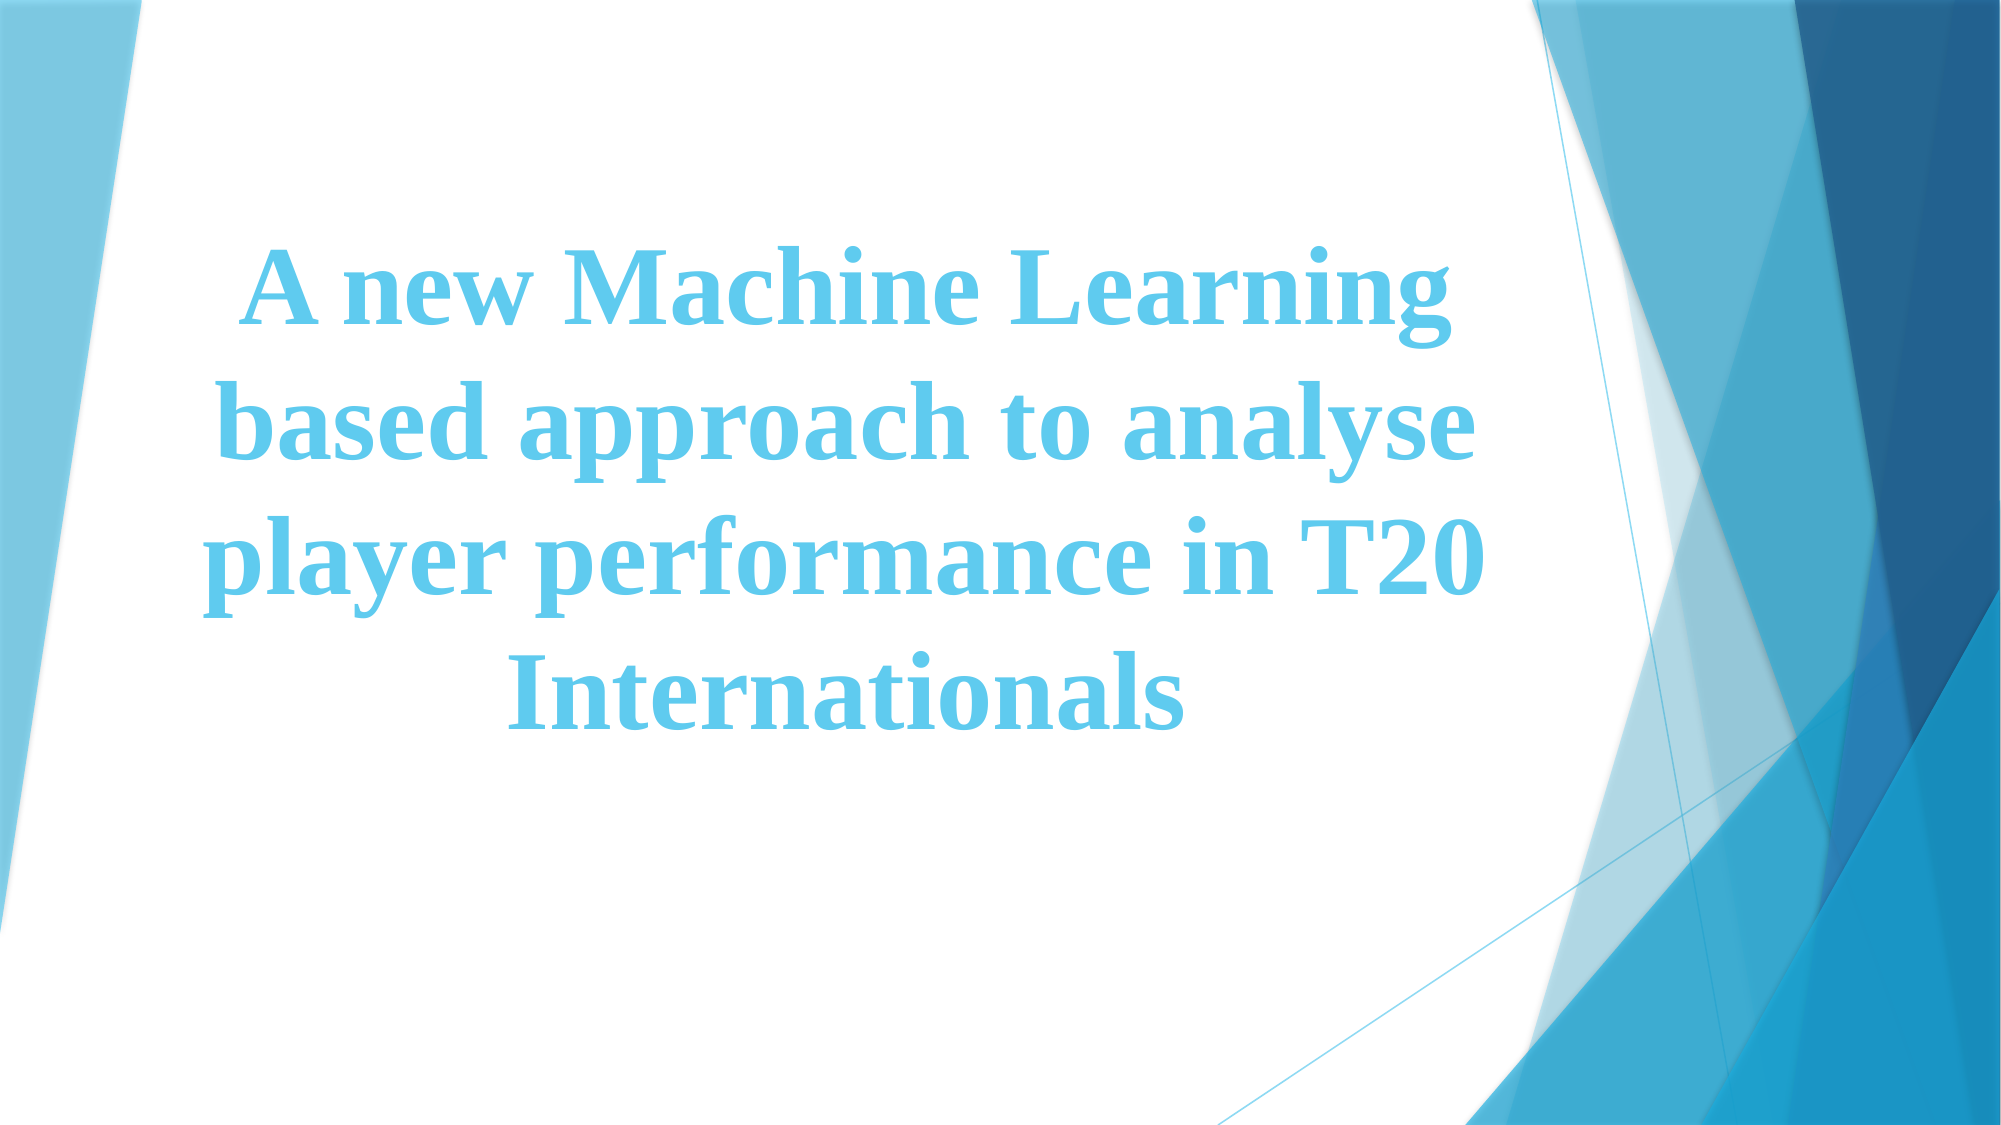

# A new Machine Learning based approach to analyse player performance in T20 Internationals